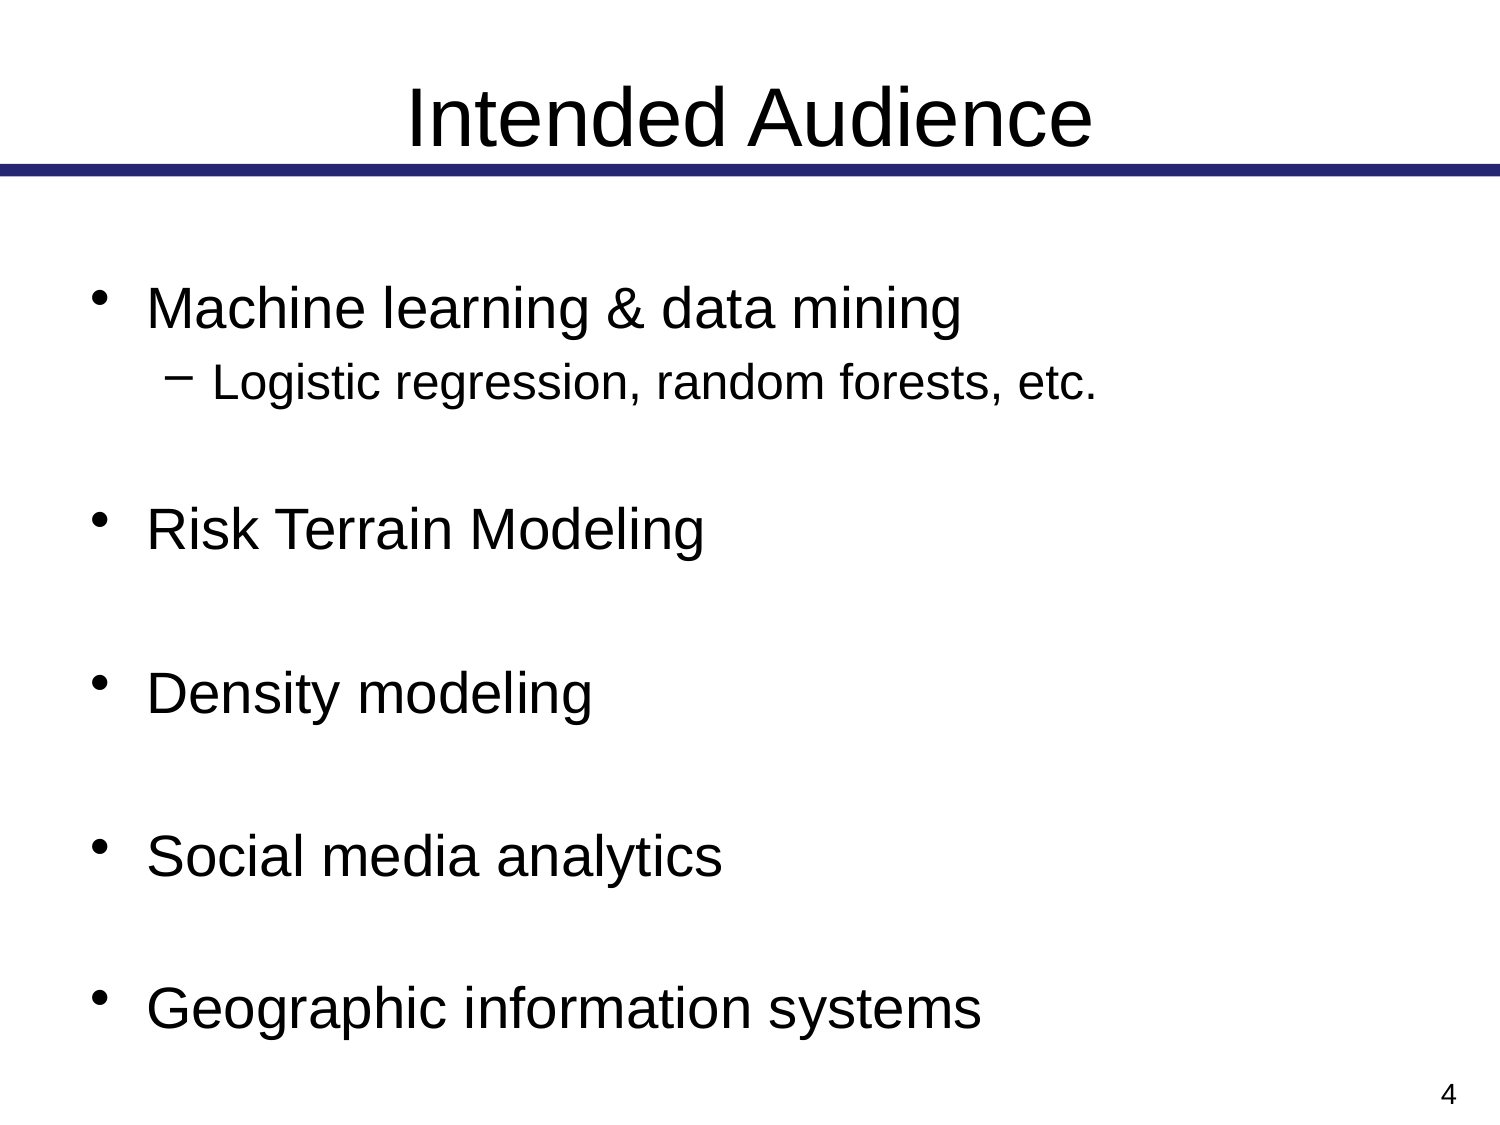

# Intended Audience
Machine learning & data mining
Logistic regression, random forests, etc.

Risk Terrain Modeling

Density modeling

Social media analytics

Geographic information systems
4